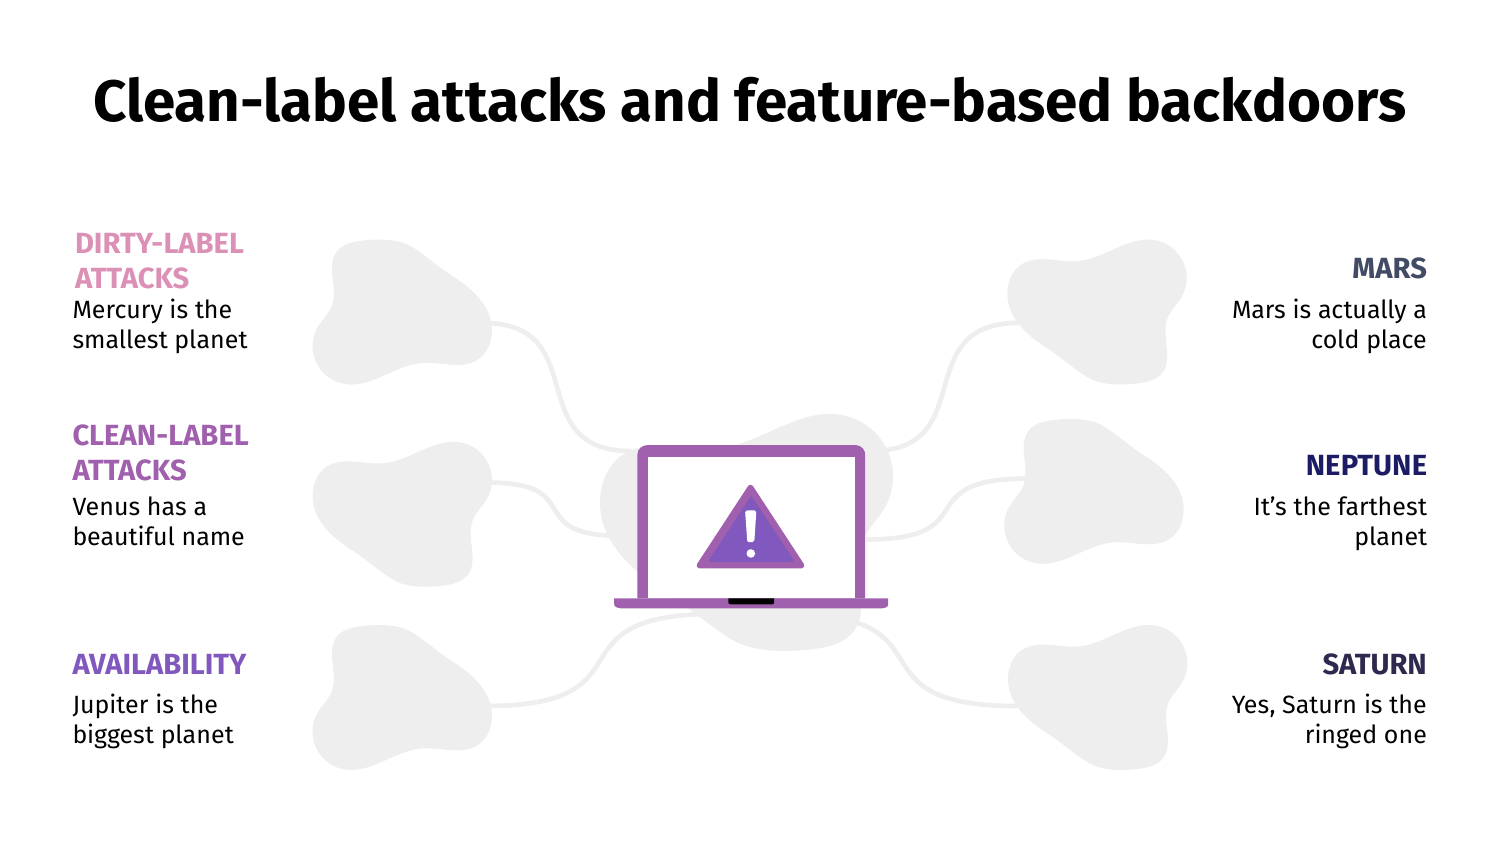

# Clean-label attacks and feature-based backdoors

DIRTY-LABEL ATTACKS
Mercury is the smallest planet
MARS
Mars is actually a cold place

CLEAN-LABEL ATTACKS
Venus has a beautiful name

NEPTUNE
It’s the farthest planet

SATURN
Yes, Saturn is the ringed one
AVAILABILITY
Jupiter is the biggest planet